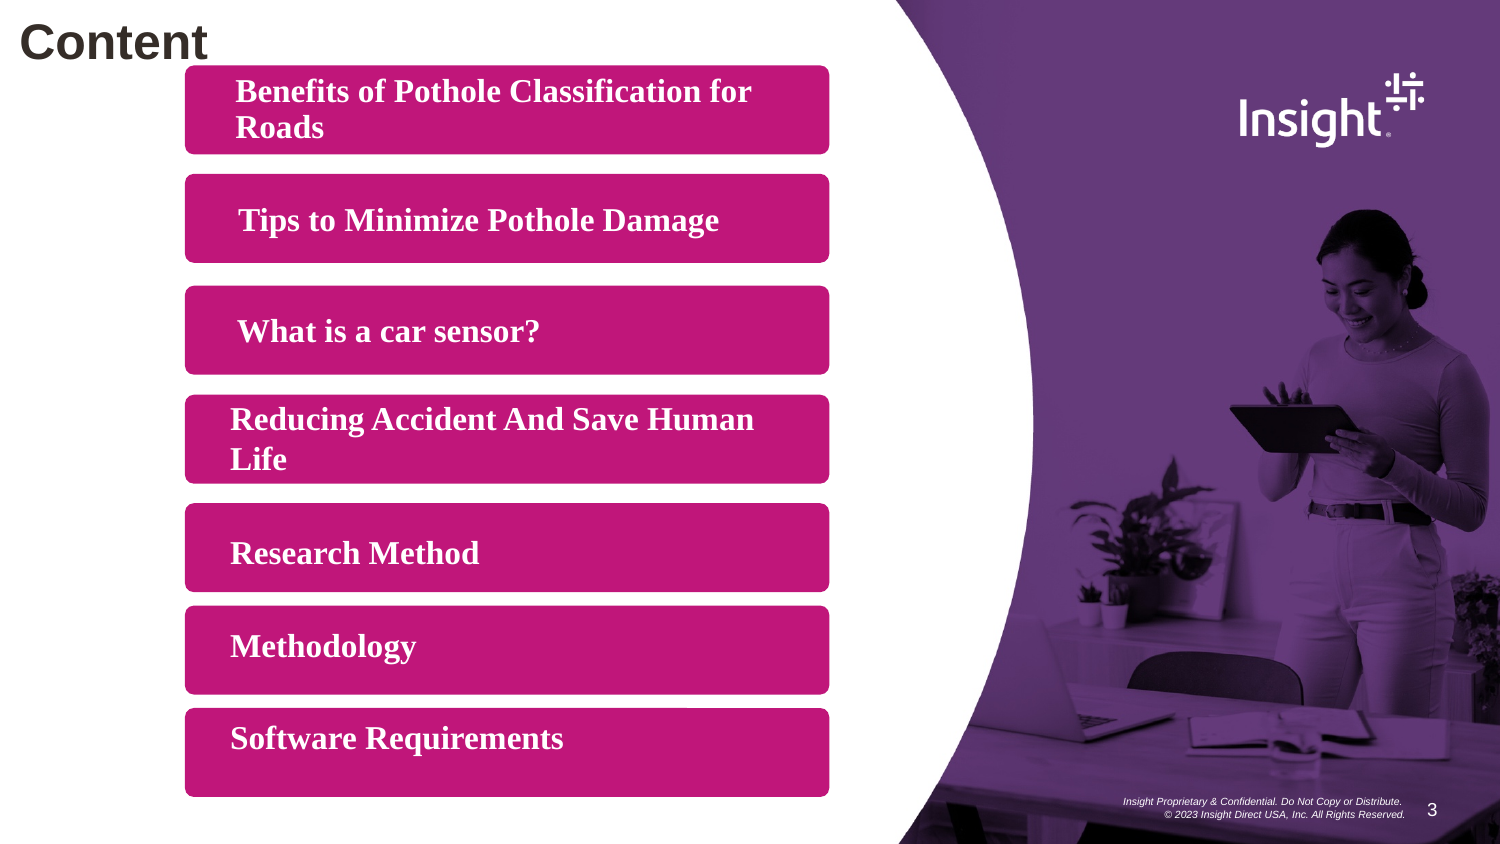

# Content
Benefits of Pothole Classification for Roads
Tips to Minimize Pothole Damage
What is a car sensor?

Reducing Accident And Save Human Life
Research Method
Methodology

Software Requirements